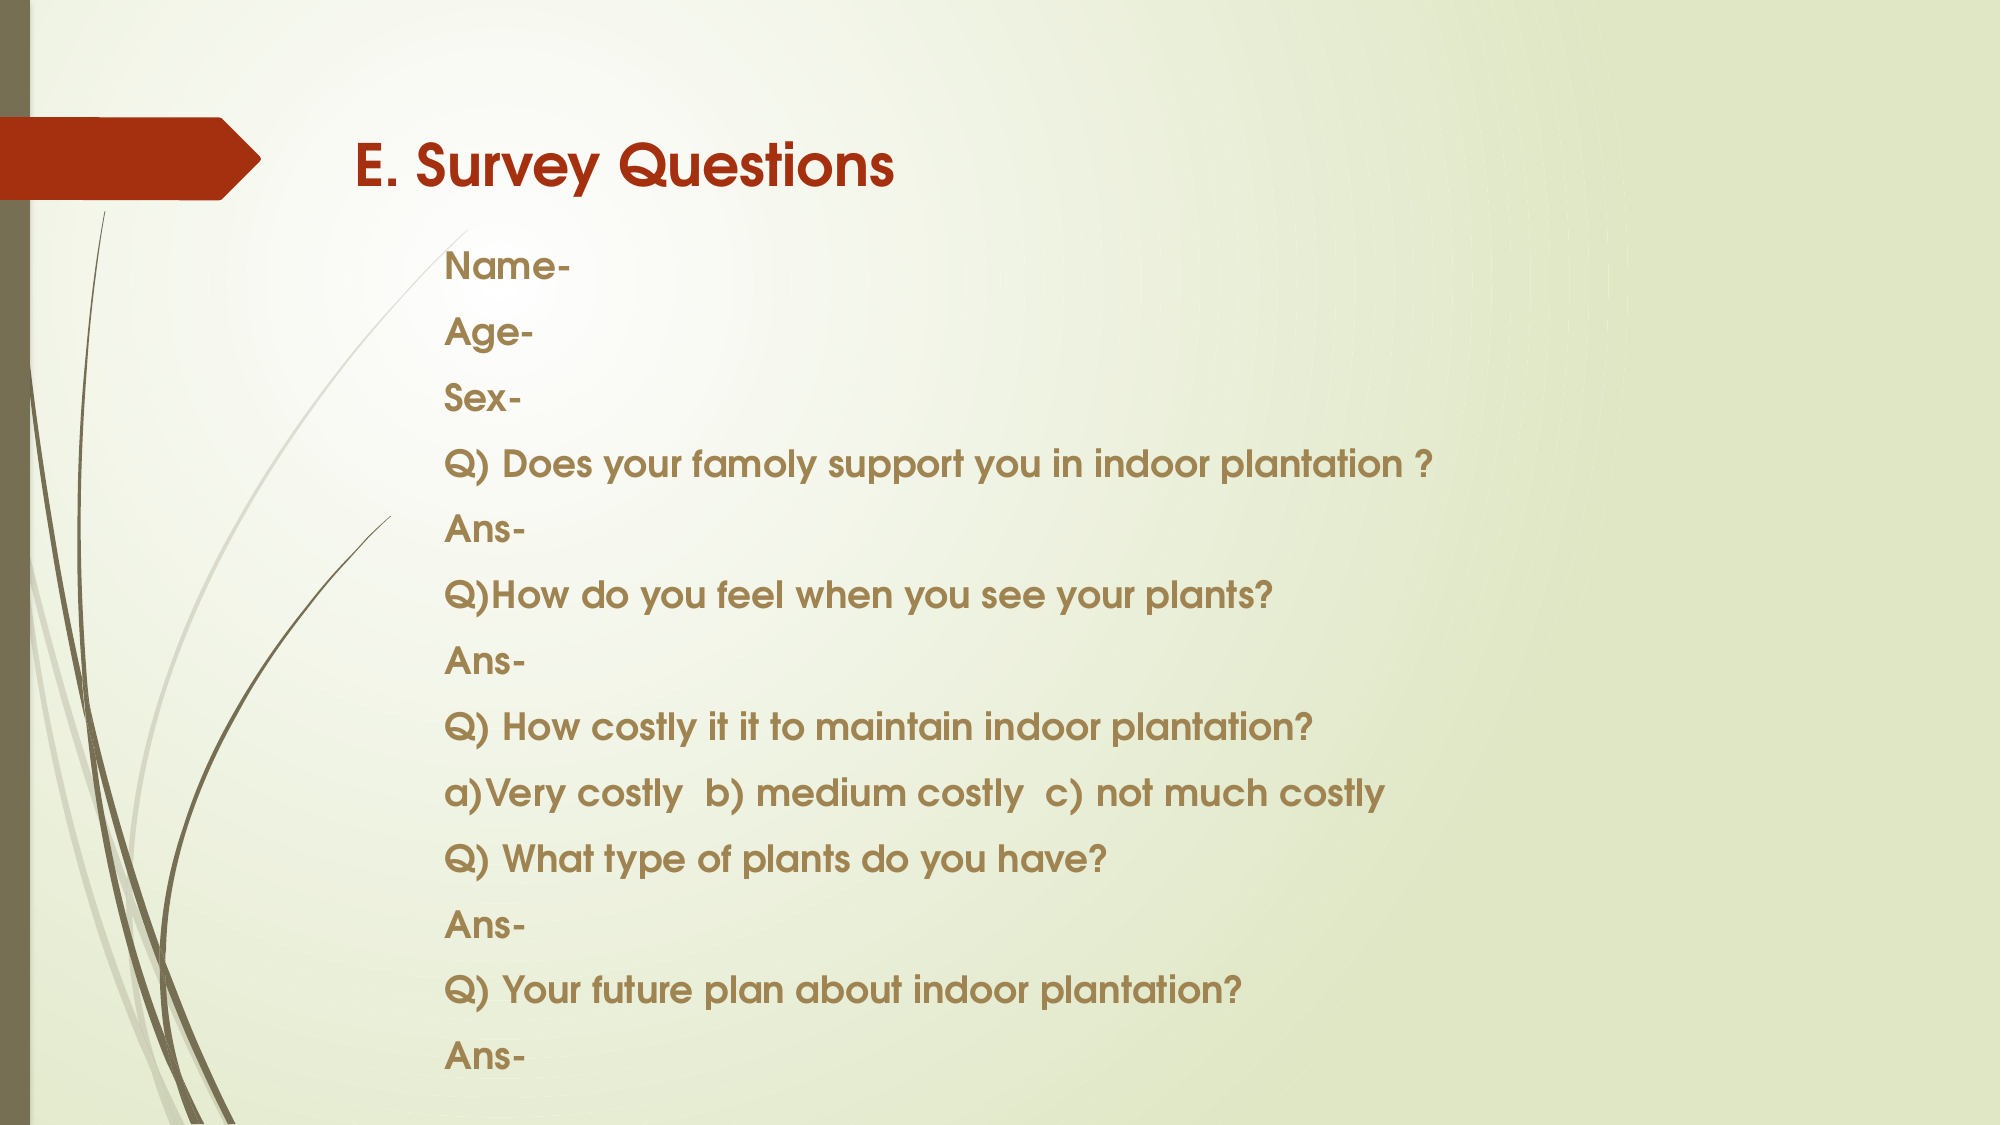

# E. Survey Questions
Name-
Age-
Sex-
Q) Does your famoly support you in indoor plantation ?
Ans-
Q)How do you feel when you see your plants?
Ans-
Q) How costly it it to maintain indoor plantation?
a)Very costly  b) medium costly  c) not much costly
Q) What type of plants do you have?
Ans-
Q) Your future plan about indoor plantation?
Ans-